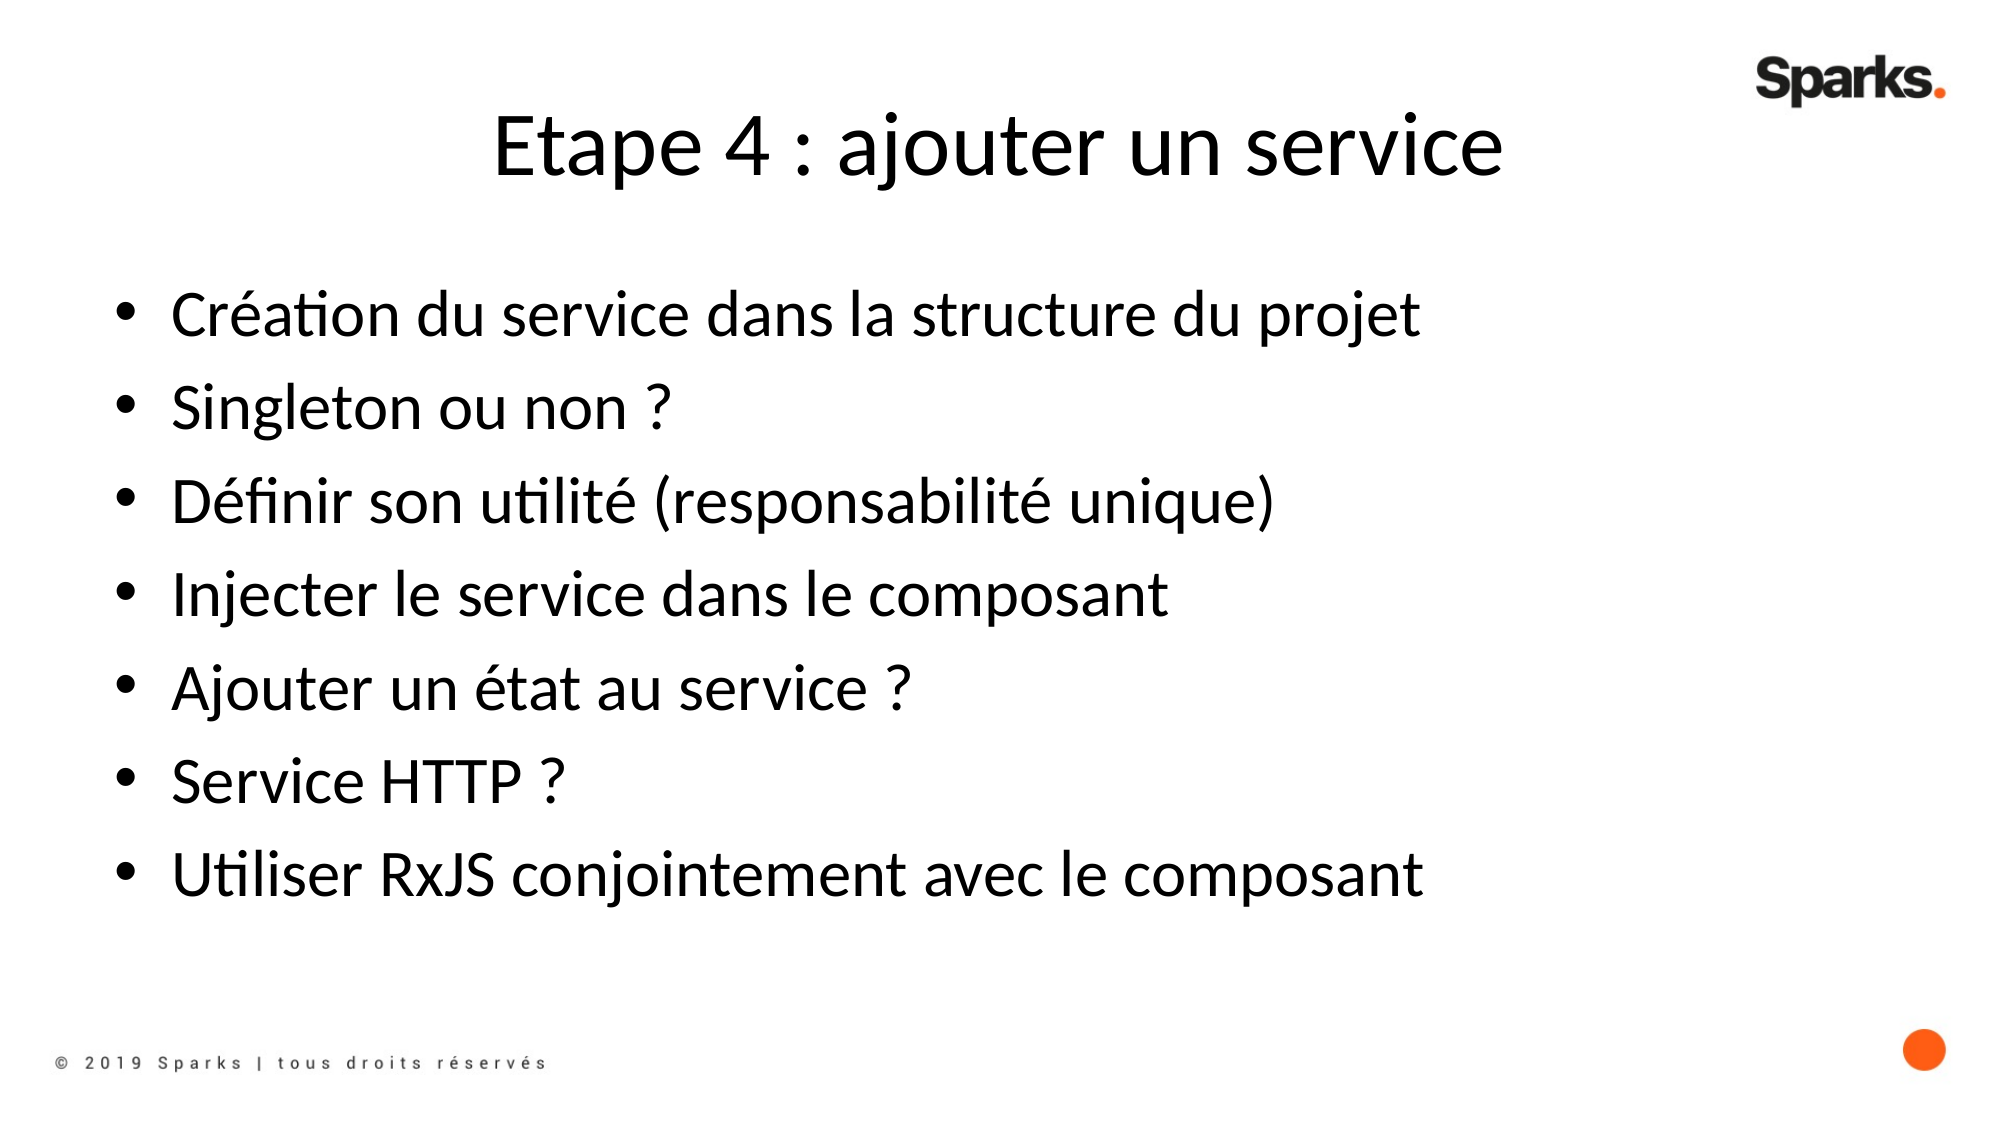

# Etape 4 : ajouter un service
Création du service dans la structure du projet
Singleton ou non ?
Définir son utilité (responsabilité unique)
Injecter le service dans le composant
Ajouter un état au service ?
Service HTTP ?
Utiliser RxJS conjointement avec le composant